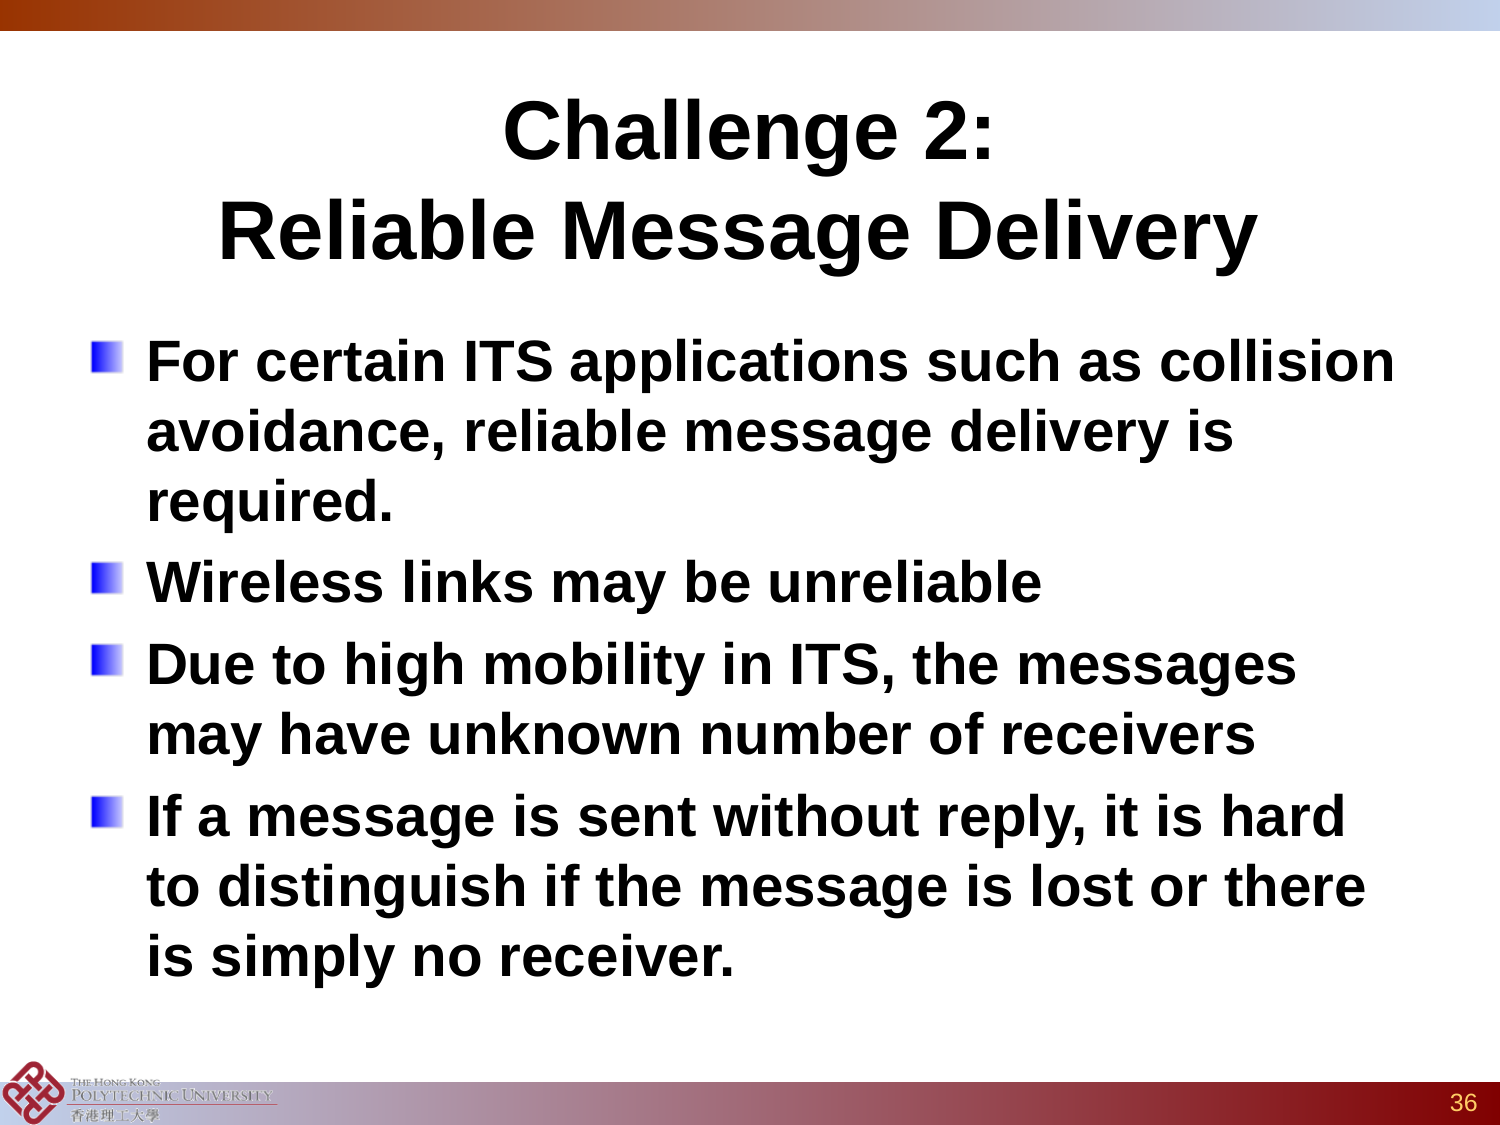

# Challenge 2: Reliable Message Delivery
For certain ITS applications such as collision avoidance, reliable message delivery is required.
Wireless links may be unreliable
Due to high mobility in ITS, the messages may have unknown number of receivers
If a message is sent without reply, it is hard to distinguish if the message is lost or there is simply no receiver.